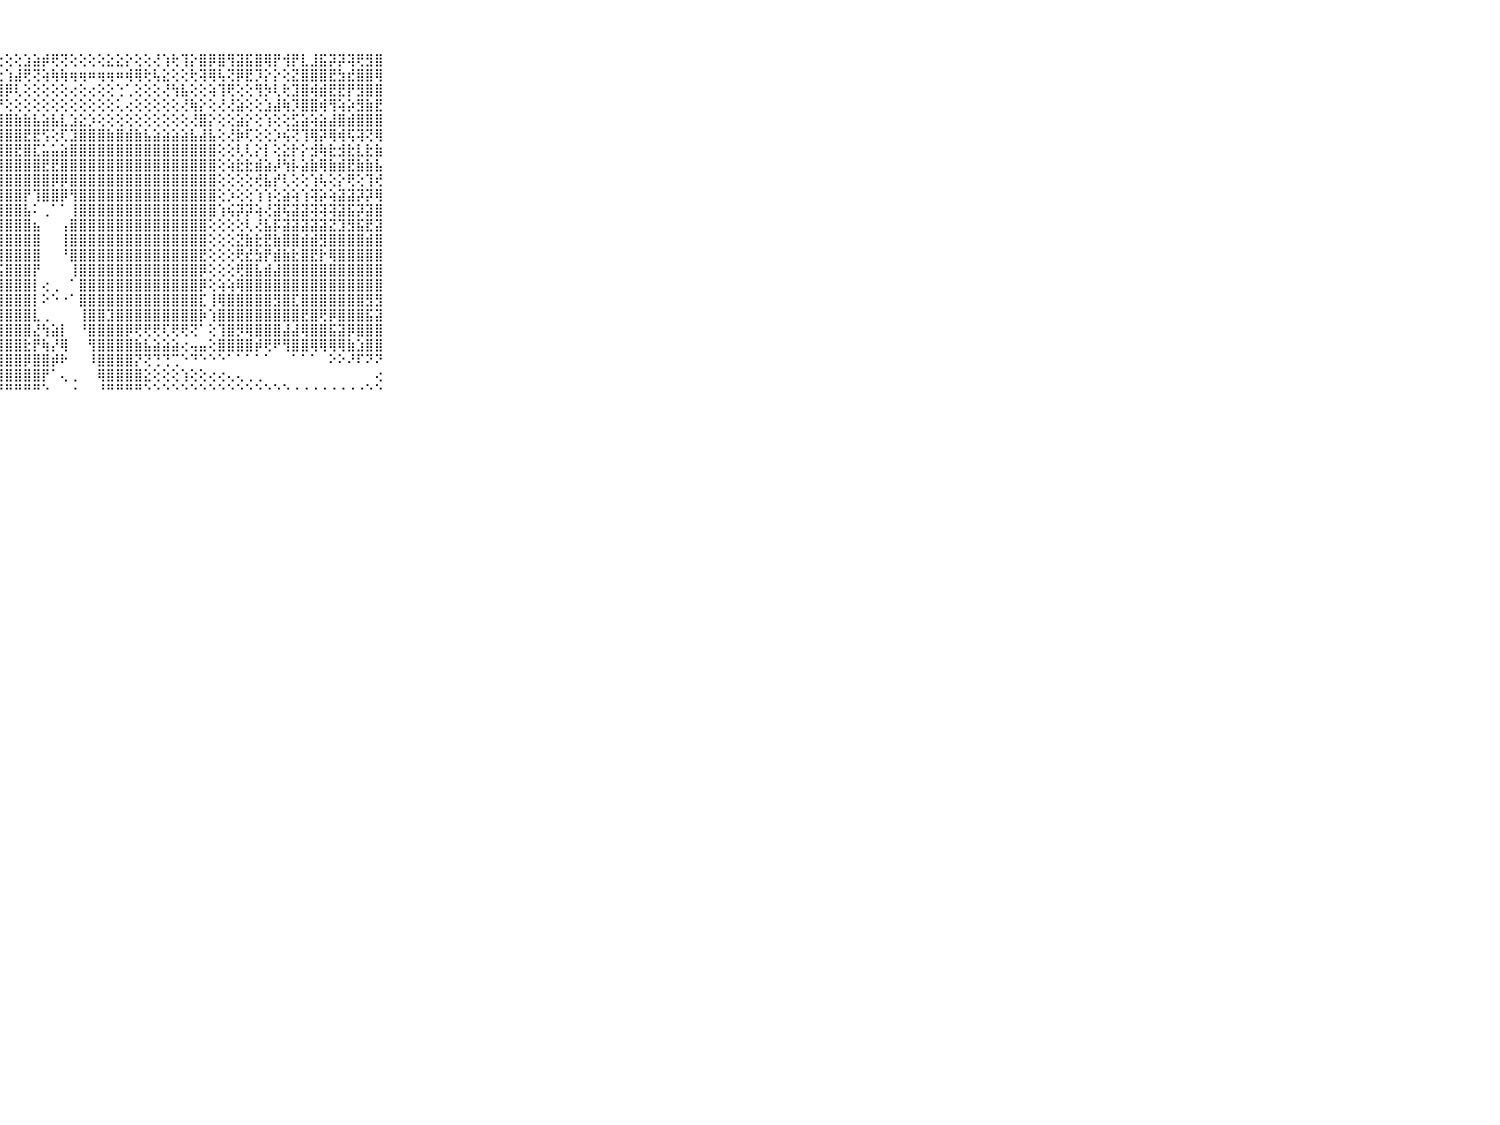

⠀⠀⠀⠀⠀⠀⠀⠀⠀⠀⠀⢅⢕⢕⢕⢕⢕⢕⢕⢕⢕⢕⢕⢕⢕⢕⢕⢕⢕⢕⣱⣵⡾⢟⢝⢕⢕⢕⢕⣕⣕⡕⢕⢕⢜⢱⢗⢹⡕⣿⡿⣿⢻⣽⣯⣿⢿⡟⢺⡟⣇⣸⣯⡽⡽⢽⢟⣻⣿⠀⠀⠀⠀⠀⠀⠀⠀⠀⠀⠀⠀
⠀⠀⠀⠀⠀⠀⠀⠀⠀⠀⠀⢕⢕⢕⡕⡗⢗⢕⢕⢕⢕⢕⢕⢕⢕⢕⢕⢕⢱⣼⢟⢝⢵⢷⢷⢶⢶⠶⢶⢶⠶⢾⢿⢗⢧⣕⢕⢕⢗⢽⢿⢧⢝⡿⣟⡹⡕⡕⢕⣝⣿⣿⣿⣟⣳⣞⣿⣿⢿⠀⠀⠀⠀⠀⠀⠀⠀⠀⠀⠀⠀
⠀⠀⠀⠀⠀⠀⠀⠀⠀⠀⠀⢕⢕⡕⢕⢕⢕⢕⢕⢱⢱⢕⢕⢕⢕⢕⢱⣾⡿⢇⢕⢕⢕⢕⢕⢔⢕⢔⢕⢕⢑⢁⢕⢕⢕⢜⢳⣧⢕⢕⢵⢹⢟⢕⢕⢻⡳⢇⢗⣹⣿⢾⣾⣟⣟⡟⣻⣿⣿⠀⠀⠀⠀⠀⠀⠀⠀⠀⠀⠀⠀
⠀⠀⠀⠀⠀⠀⠀⠀⠀⠀⠀⢕⢱⢵⢼⢵⢽⢵⢼⢕⢕⢕⢕⢕⢕⢱⣿⡟⢕⢕⢕⢕⢕⢕⢕⢕⢕⢕⢕⢕⢅⢔⢕⢕⢕⢕⢕⢜⢷⡕⢕⢜⢜⣵⢕⢕⣱⣼⢷⡹⣿⣿⢾⢻⢵⡵⣻⣷⣟⠀⠀⠀⠀⠀⠀⠀⠀⠀⠀⠀⠀
⠀⠀⠀⠀⠀⠀⠀⠀⠀⠀⠀⢕⢼⢝⢝⡝⢕⢕⢕⢕⢕⢕⢕⢕⢕⣿⣿⣾⣿⣷⣷⣧⣵⣧⣇⣱⣕⡱⢕⢕⢕⢕⢕⢕⢕⢕⢕⢕⢜⣿⡕⢕⢕⣵⡕⢕⢱⢕⢕⣫⣵⢵⣵⣼⣿⣾⣿⣿⣿⠀⠀⠀⠀⠀⠀⠀⠀⠀⠀⠀⠀
⠀⠀⠀⠀⠀⠀⠀⠀⠀⠀⠀⢽⡻⣗⡗⣗⣗⢕⢕⢕⢕⡇⢕⢕⢸⣿⣿⣿⣿⣿⣟⣟⢫⢕⢏⣹⣿⣿⣿⣷⣿⣾⣷⣧⣵⣵⣵⣵⣧⣼⣧⢕⢜⡷⢏⢕⢕⡱⢮⢝⢹⢿⡽⢿⢾⢯⢽⢝⢿⠀⠀⠀⠀⠀⠀⠀⠀⠀⠀⠀⠀
⠀⠀⠀⠀⠀⠀⠀⠀⠀⠀⠀⣕⢷⣇⡇⢕⢕⢗⢕⢕⢕⢕⢕⢕⢸⣿⣿⣿⣿⣟⣿⣏⣥⣥⣵⣿⣿⣿⣿⣿⣿⣿⣿⣿⣿⣿⣿⣿⣿⣿⣿⢕⢕⢇⢇⡕⡇⢕⣕⡗⡕⣺⢷⣗⣺⣗⣇⣗⣷⠀⠀⠀⠀⠀⠀⠀⠀⠀⠀⠀⠀
⠀⠀⠀⠀⠀⠀⠀⠀⠀⠀⠀⢕⢕⢕⢕⢕⢕⢕⢕⢕⢕⢕⢕⢕⢹⣿⣿⣿⣿⣿⣿⣿⣟⣟⣿⣿⣿⣿⣿⣿⣿⣿⣿⣿⣿⣿⣿⣿⣿⣿⣿⢕⢵⣗⣗⣾⣵⡼⢳⡧⣵⣷⢿⣷⣾⣟⣷⣷⣧⠀⠀⠀⠀⠀⠀⠀⠀⠀⠀⠀⠀
⠀⠀⠀⠀⠀⠀⠀⠀⠀⠀⠀⢕⢕⢕⢕⢕⢱⢕⢕⢕⢕⡕⢕⢕⣝⣿⣿⣿⣿⣿⣿⣿⣿⡿⡿⣿⣿⣿⣿⣿⣿⣿⣿⣿⣿⣿⣿⣿⣿⣿⣿⢕⢕⢕⢕⢞⣧⡞⢇⢕⢕⢱⢧⢕⡕⢟⢕⢹⢞⠀⠀⠀⠀⠀⠀⠀⠀⠀⠀⠀⠀
⠀⠀⠀⠀⠀⠀⠀⠀⠀⠀⠀⢕⢕⢕⢕⢕⢕⢕⢕⢕⢇⣝⣽⣿⣿⣿⣿⣿⣿⣿⡟⢹⣿⣿⡿⢻⣿⣿⣿⣿⣿⣿⣿⣿⣿⣿⣿⣿⣿⣿⣿⢕⡱⢕⢕⢱⢱⢕⣵⢵⢱⢽⡵⢵⣽⣽⡽⡽⢿⠀⠀⠀⠀⠀⠀⠀⠀⠀⠀⠀⠀
⠀⠀⠀⠀⠀⠀⠀⠀⠀⠀⠀⢸⢎⢗⢱⢧⢣⢱⢕⢕⢕⢟⢝⢟⣿⢿⣿⣿⣿⣿⣧⠅⢀⠁⠁⢸⣿⣿⣿⣿⣿⣿⣿⣿⣿⣿⣿⣿⣿⣿⣿⢱⢮⡽⡽⢵⢜⣽⢯⣽⣽⢽⢽⢽⣽⣯⡽⣽⣿⠀⠀⠀⠀⠀⠀⠀⠀⠀⠀⠀⠀
⠀⠀⠀⠀⠀⠀⠀⠀⠀⠀⠀⣺⣷⣷⣾⣣⢕⢕⢕⢕⢕⢕⢕⢕⢜⣿⣿⣿⣿⣿⣿⣦⠀⠀⢠⣿⣿⣿⣿⣿⣿⣿⣿⣿⣿⣿⣿⣿⣿⣿⢕⢕⢕⢕⢇⢜⣧⡯⣽⣽⣽⣽⣽⣝⣹⣻⣯⣟⣽⠀⠀⠀⠀⠀⠀⠀⠀⠀⠀⠀⠀
⠀⠀⠀⠀⠀⠀⠀⠀⠀⠀⠀⣿⡗⢕⣵⣕⡕⢕⢕⢵⢕⢕⢕⢕⢹⣿⣿⣿⣿⣿⣿⣿⠀⠀⢸⣿⣿⣿⣿⣿⣿⣿⣿⣿⣿⣿⣿⣿⣿⣿⢕⢕⢕⣝⣷⣗⣟⣷⣿⣿⣾⣾⣻⣿⣿⣿⣿⣾⣿⠀⠀⠀⠀⠀⠀⠀⠀⠀⠀⠀⠀
⠀⠀⠀⠀⠀⠀⠀⠀⠀⠀⠀⣿⣿⢕⡱⣝⢕⢇⢕⢵⢕⢹⢕⣼⣿⣿⣿⣿⣿⣿⣿⣿⠀⠀⠘⣿⣿⣿⣿⣿⣿⣿⣿⣿⣿⣿⣿⣿⣿⣟⢕⢕⢕⢟⣞⣳⡟⣾⣷⣗⣿⣟⡗⢿⣿⣿⣿⣿⣿⠀⠀⠀⠀⠀⠀⠀⠀⠀⠀⠀⠀
⠀⠀⠀⠀⠀⠀⠀⠀⠀⠀⠀⣿⣿⣿⣿⡿⡵⢕⢜⢕⡕⢕⣸⣿⣿⣿⣿⢯⣿⣿⣿⡟⠀⠀⠀⢸⣿⣿⣿⣿⣿⣿⣿⣿⣿⣿⣿⣿⣿⡿⢕⢕⢕⢟⣿⣧⣾⣼⣿⣿⣿⣿⣿⣿⣿⣿⣿⣿⣿⠀⠀⠀⠀⠀⠀⠀⠀⠀⠀⠀⠀
⠀⠀⠀⠀⠀⠀⠀⠀⠀⠀⠀⣿⣿⣿⣿⣿⡟⣗⣷⣷⣼⣵⣿⣿⣿⣿⣧⣾⣿⣿⣿⡇⢔⢀⠀⠁⣿⣿⣿⣿⣿⣿⣿⣿⣿⣿⣿⣿⣿⡿⢕⢵⢵⢿⣿⣿⣿⣿⣿⣿⣿⣿⣿⣿⣿⣿⣿⣿⣿⠀⠀⠀⠀⠀⠀⠀⠀⠀⠀⠀⠀
⠀⠀⠀⠀⠀⠀⠀⠀⠀⠀⠀⣿⣿⣿⣿⣿⣿⣿⣿⣿⣿⣿⣿⣿⣿⣿⣿⣿⣿⣿⣿⡇⠕⠑⠐⠁⣿⣿⣿⣿⣿⣿⣿⣿⣿⣿⣿⣿⣿⣏⢸⢿⣿⣿⣿⣿⣿⣻⣿⣏⣿⣿⣿⣿⣿⣿⣿⣻⣻⠀⠀⠀⠀⠀⠀⠀⠀⠀⠀⠀⠀
⠀⠀⠀⠀⠀⠀⠀⠀⠀⠀⠀⣿⣿⣿⣿⣿⣿⣿⣿⣿⣿⣿⣿⣿⣿⣿⣿⣿⣿⣿⣿⣇⢀⠀⠀⠀⢸⣿⣿⣹⣿⣿⣿⣿⣿⣿⣿⣿⣿⡷⢱⣿⣿⣿⣿⣿⣿⣿⣿⣿⣟⣿⢟⡿⣿⣿⣿⣯⣽⠀⠀⠀⠀⠀⠀⠀⠀⠀⠀⠀⠀
⠀⠀⠀⠀⠀⠀⠀⠀⠀⠀⠀⣽⣽⣿⡿⣿⣿⣿⣿⣿⣿⣿⣿⣿⣿⣿⣿⣿⣿⣿⣿⣜⢳⣵⡇⠀⠘⣿⣿⣿⣿⡿⢟⢟⢟⢏⢟⢟⢝⠁⢕⢹⣿⡻⢿⣿⣿⣿⣼⣼⢿⣿⣿⣯⣽⡿⣿⣿⣿⠀⠀⠀⠀⠀⠀⠀⠀⠀⠀⠀⠀
⠀⠀⠀⠀⠀⠀⠀⠀⠀⠀⠀⣿⣿⣿⣿⣿⣿⣿⣿⣿⣿⣿⣿⣿⣿⣿⣿⣿⣿⣿⣗⡟⢷⡜⢿⠀⠀⢻⣿⣿⣿⣿⣷⣧⣵⣵⣵⢔⢤⣤⢕⣿⣿⣿⣿⡾⢟⠟⢻⣿⣿⢿⢿⢿⢿⣷⣱⣿⣿⠀⠀⠀⠀⠀⠀⠀⠀⠀⠀⠀⠀
⠀⠀⠀⠀⠀⠀⠀⠀⠀⠀⠀⠑⢝⢝⢕⢕⢜⢝⢑⢙⢙⢕⢜⢜⢝⢹⣿⣿⣿⣿⡿⣿⣿⡾⠗⠀⠀⠸⣿⣿⣿⣿⡝⢝⢙⢙⢉⠑⠙⠑⠑⠑⠁⠁⠁⠁⠁⠀⠀⠁⠁⠁⠀⠕⠕⠜⠏⠝⠝⠀⠀⠀⠀⠀⠀⠀⠀⠀⠀⠀⠀
⠀⠀⠀⠀⠀⠀⠀⠀⠀⠀⠀⢀⢕⢕⢕⢕⢕⢕⢕⢕⢕⢕⢕⢕⢕⣾⣿⣿⣿⣿⣿⣿⡟⠁⢄⢀⠀⠀⢿⣿⣿⣿⣿⣕⢕⢕⢕⢱⢕⢕⢔⢔⢄⢄⢀⢀⠀⠀⠀⠀⠀⠀⠀⠀⠀⠀⠀⠀⢔⠀⠀⠀⠀⠀⠀⠀⠀⠀⠀⠀⠀
⠀⠀⠀⠀⠀⠀⠀⠀⠀⠀⠀⠐⠐⠑⠑⠑⠑⠑⠑⠑⠑⠑⠑⠑⠑⠛⠛⠛⠛⠛⠛⠛⠑⠀⠀⠐⠀⠀⠘⠛⠛⠛⠛⠑⠑⠑⠑⠑⠑⠑⠑⠑⠑⠑⠑⠑⠑⠑⠑⠐⠐⠐⠐⠐⠐⠐⠐⠑⠑⠀⠀⠀⠀⠀⠀⠀⠀⠀⠀⠀⠀